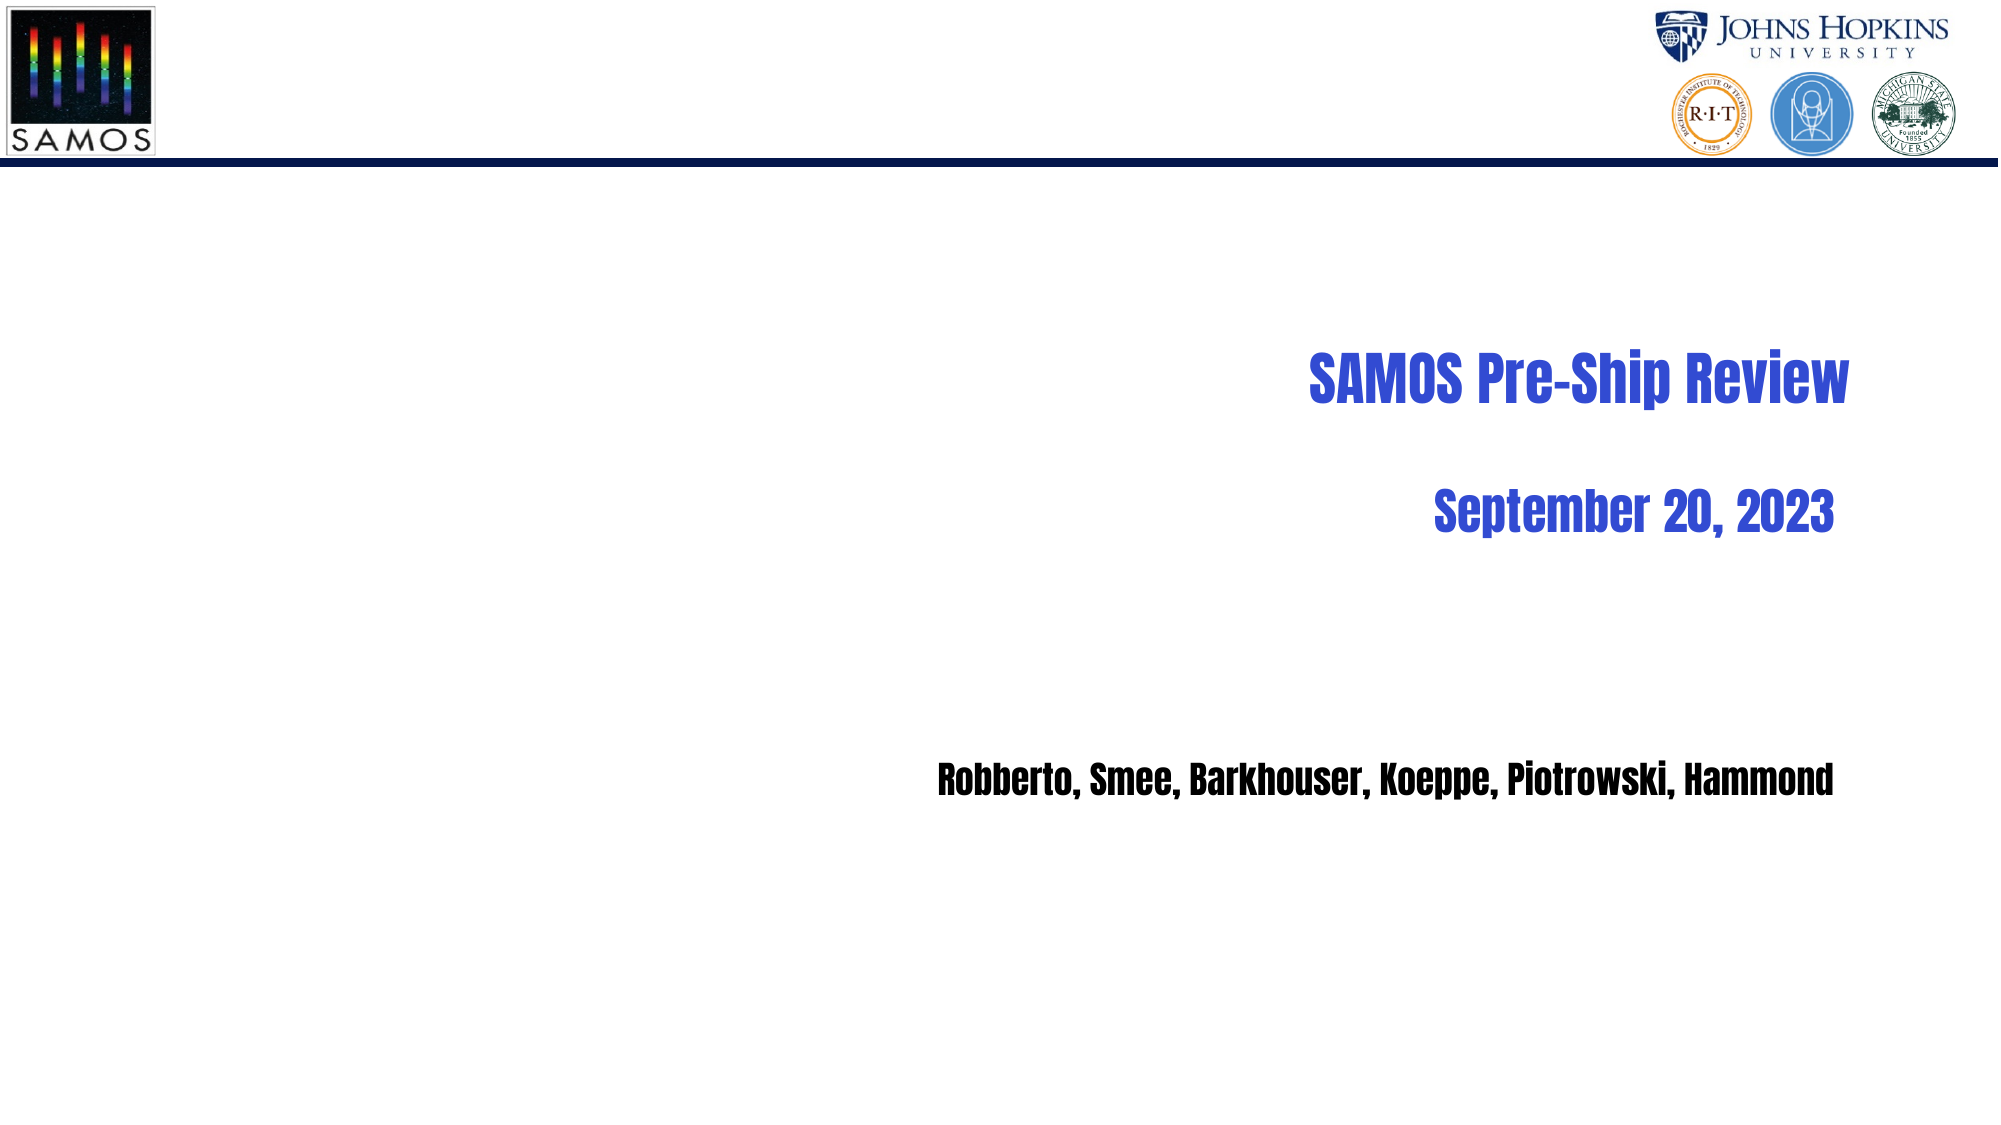

# September 20, 2023
Robberto, Smee, Barkhouser, Koeppe, Piotrowski, Hammond